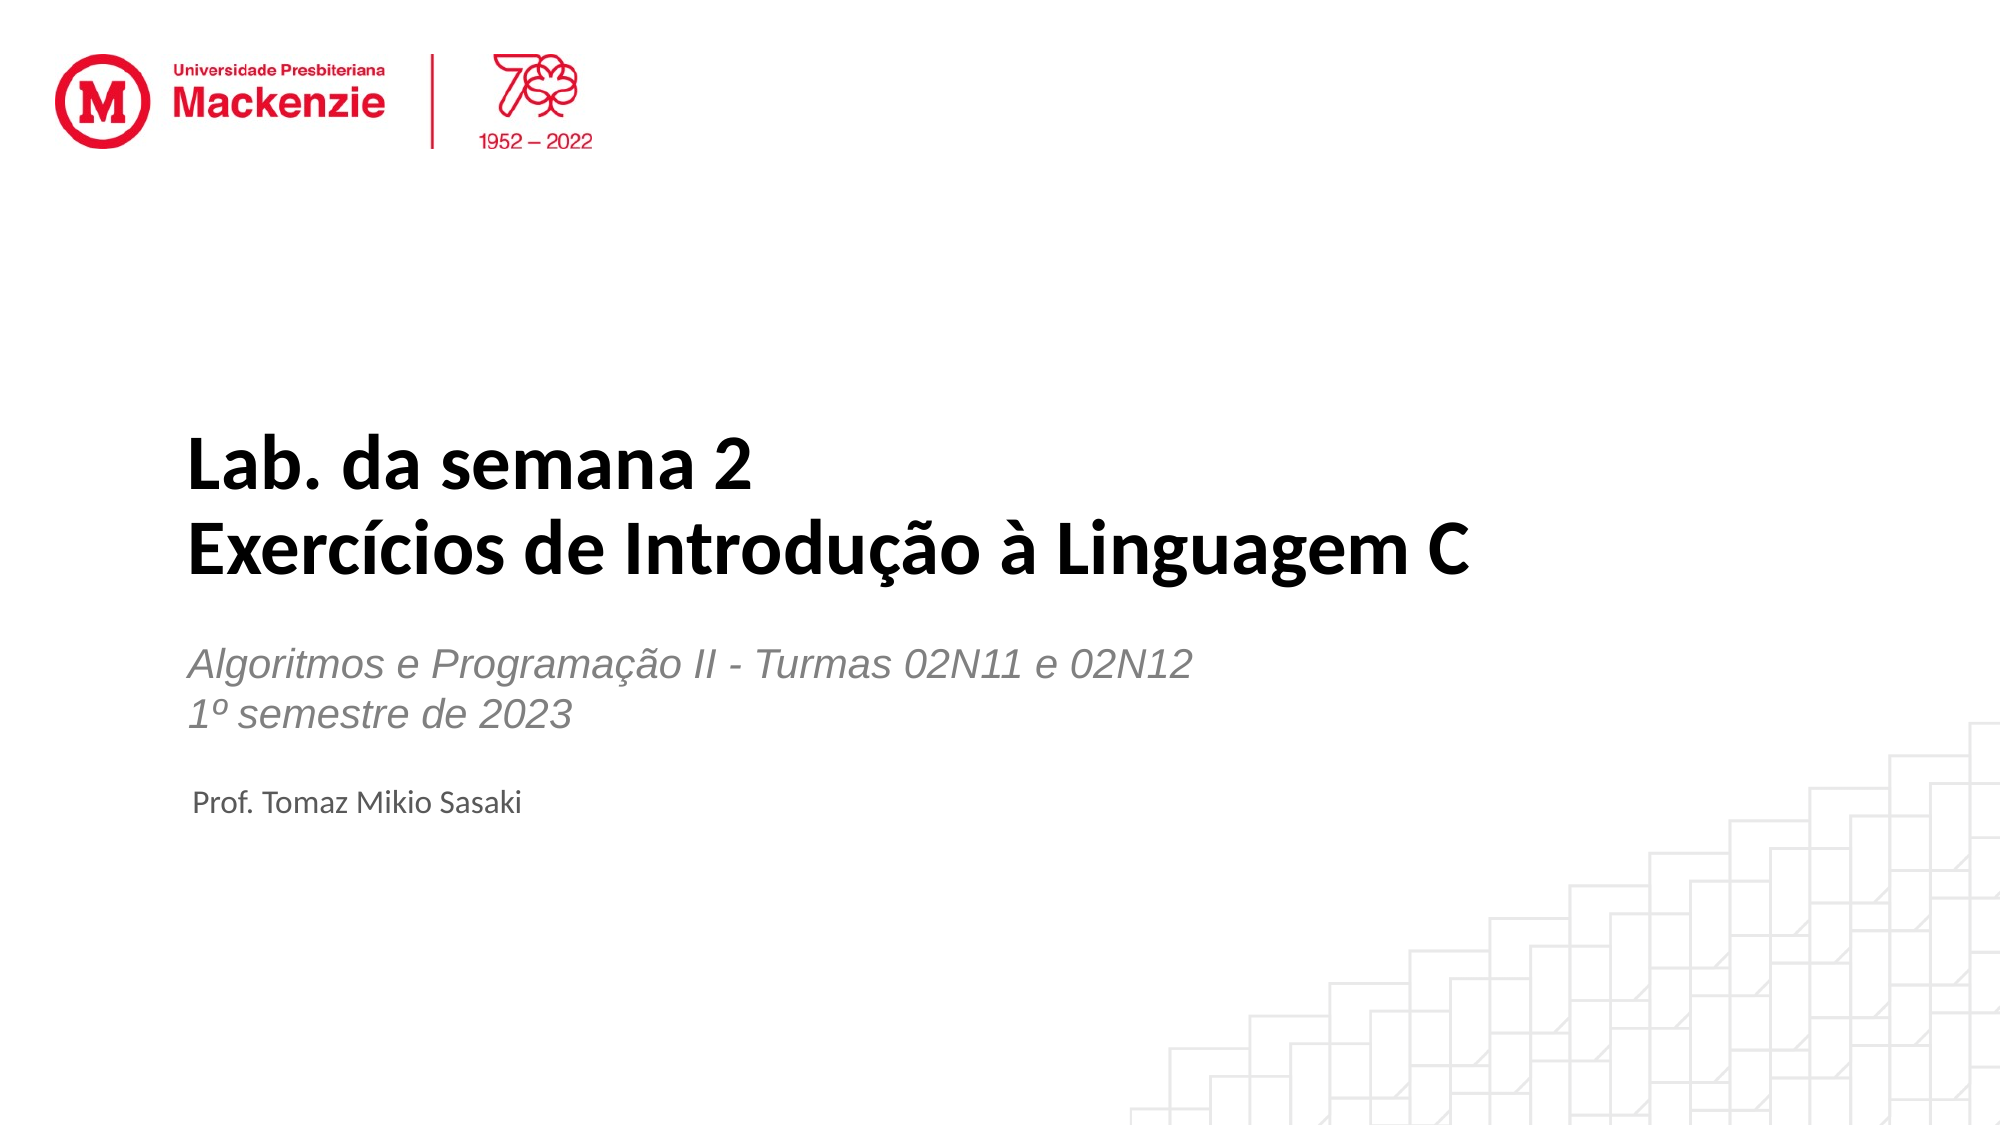

# Lab. da semana 2 Exercícios de Introdução à Linguagem C
Algoritmos e Programação II - Turmas 02N11 e 02N12
1º semestre de 2023
Prof. Tomaz Mikio Sasaki